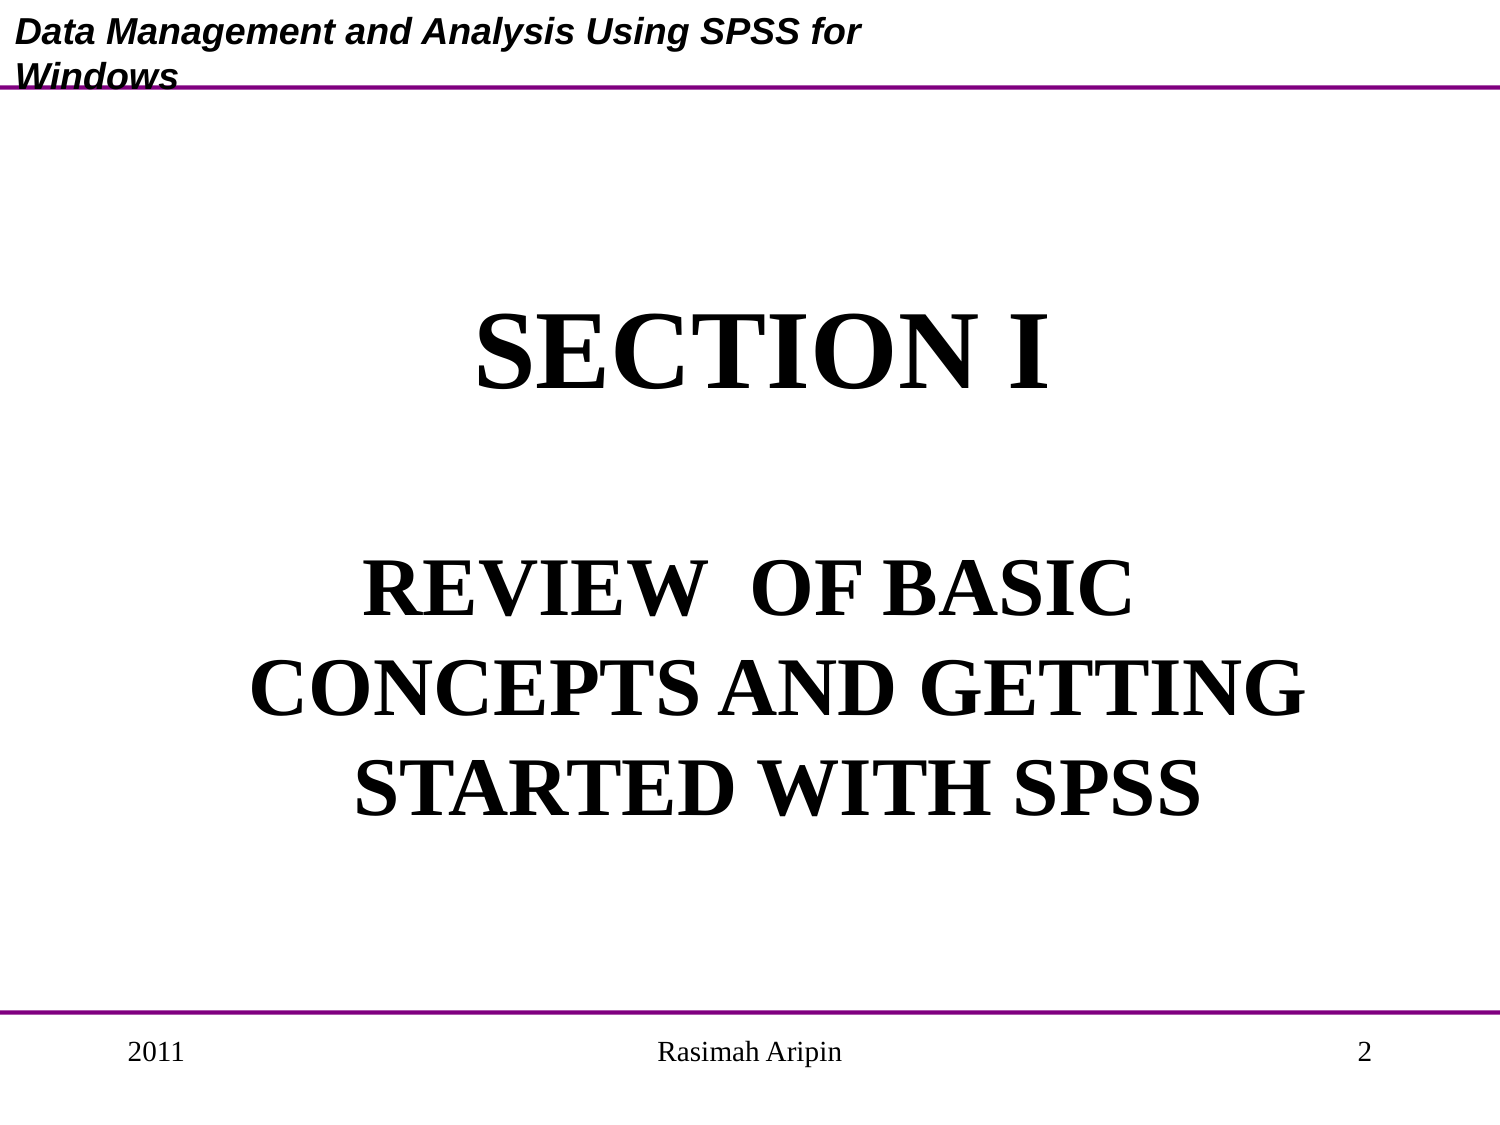

Data Management and Analysis Using SPSS for Windows
# SECTION I
REVIEW  OF BASIC CONCEPTS AND GETTING STARTED WITH SPSS
2011
Rasimah Aripin
2